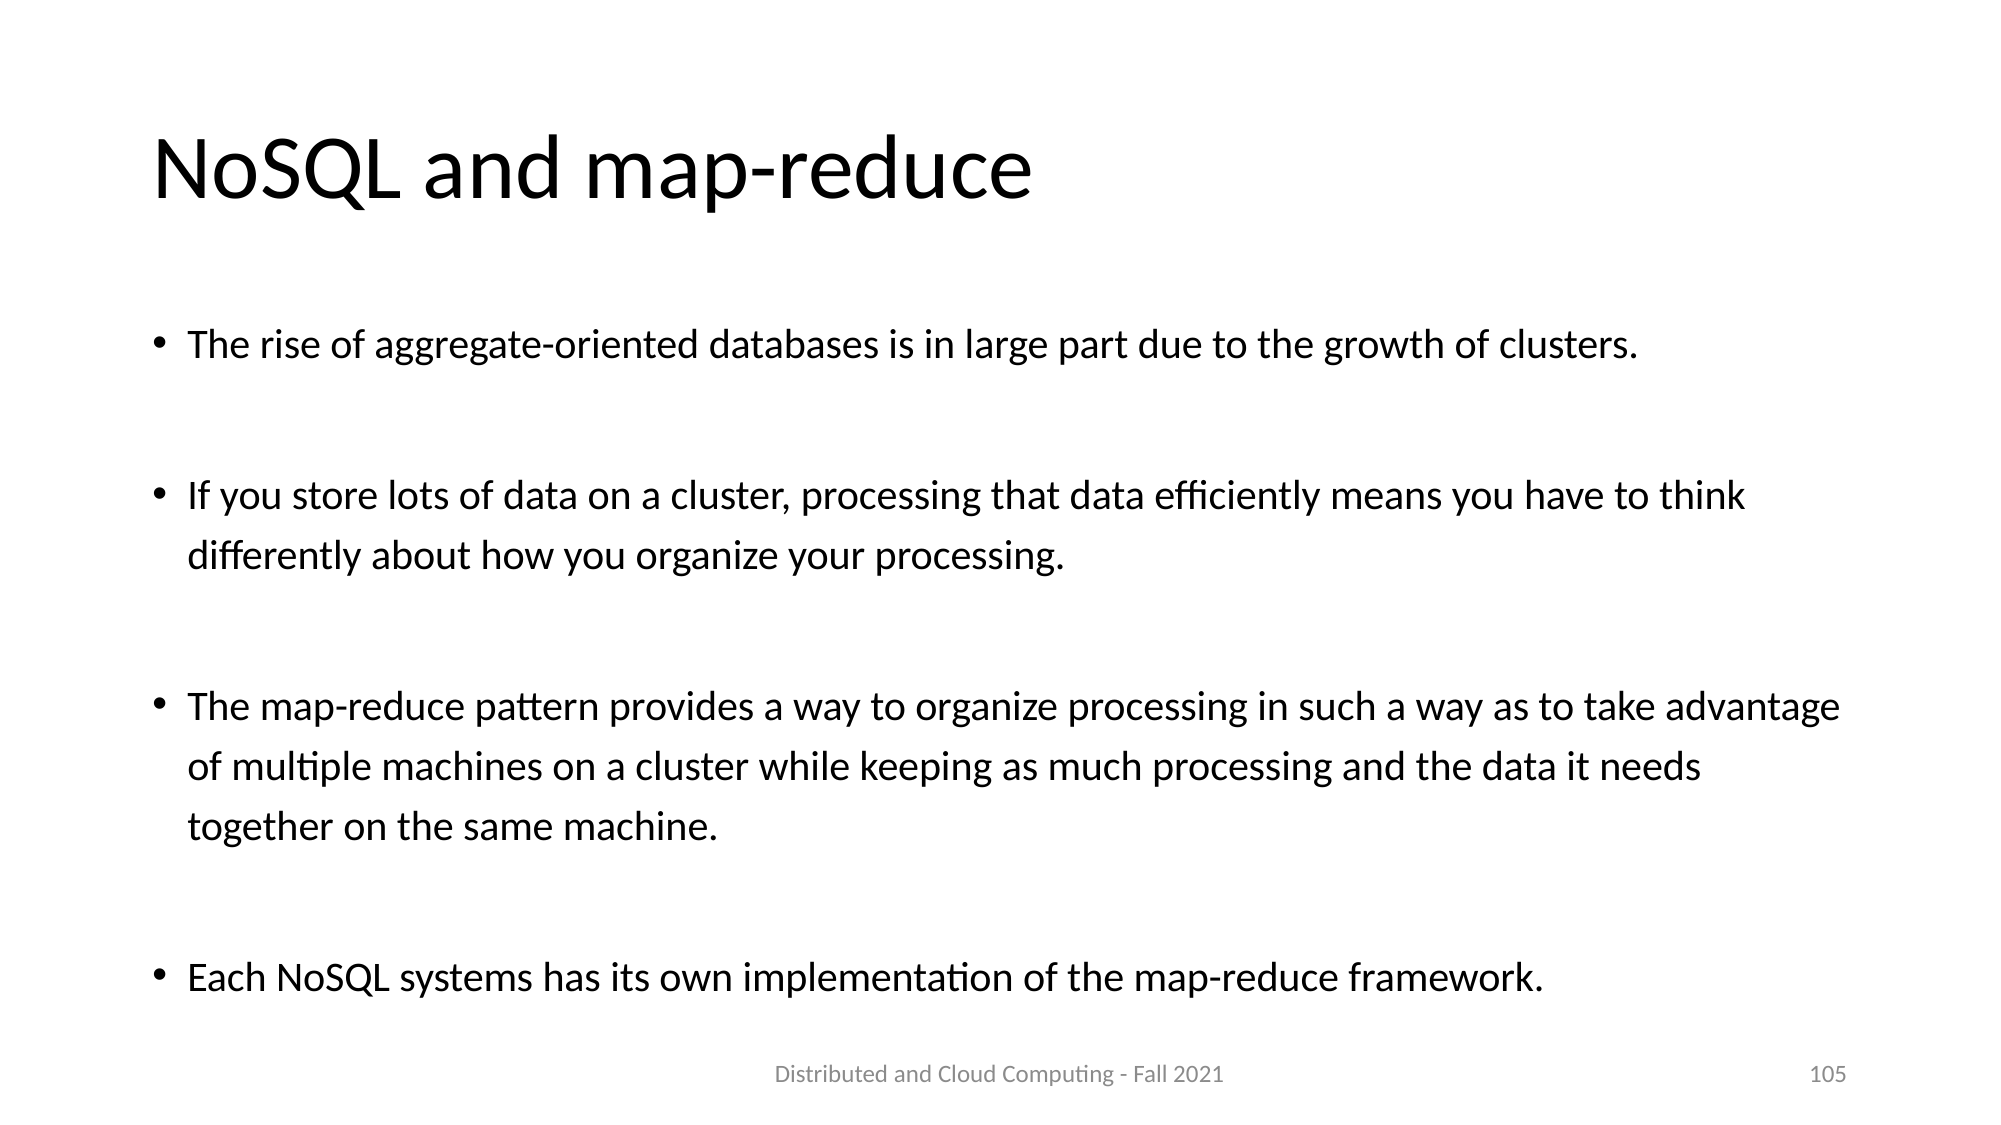

# NoSQL and map-reduce
The rise of aggregate-oriented databases is in large part due to the growth of clusters.

If you store lots of data on a cluster, processing that data efficiently means you have to think differently about how you organize your processing.

The map-reduce pattern provides a way to organize processing in such a way as to take advantage of multiple machines on a cluster while keeping as much processing and the data it needs together on the same machine.

Each NoSQL systems has its own implementation of the map-reduce framework.

Distributed and Cloud Computing - Fall 2021
105